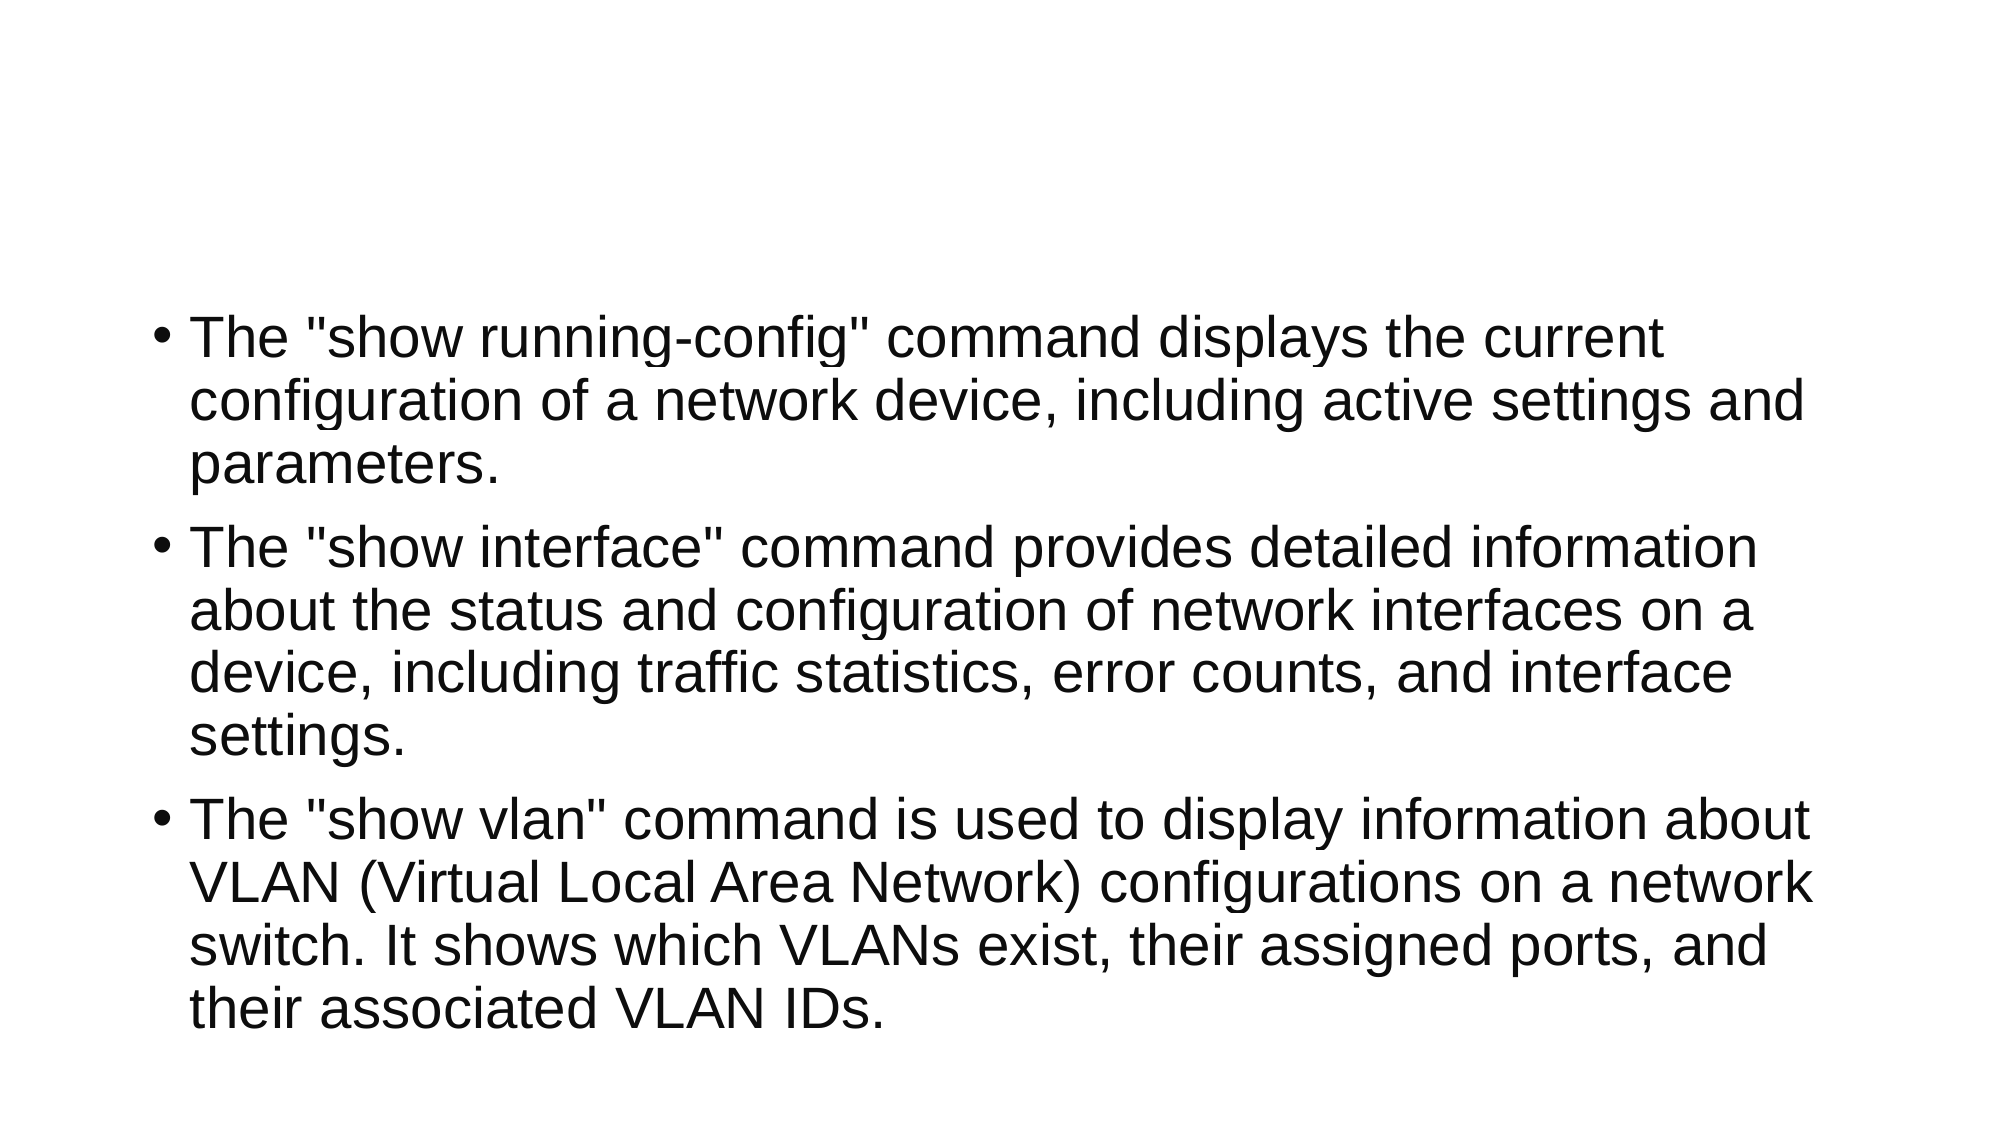

#
The "show running-config" command displays the current configuration of a network device, including active settings and parameters.
The "show interface" command provides detailed information about the status and configuration of network interfaces on a device, including traffic statistics, error counts, and interface settings.
The "show vlan" command is used to display information about VLAN (Virtual Local Area Network) configurations on a network switch. It shows which VLANs exist, their assigned ports, and their associated VLAN IDs.